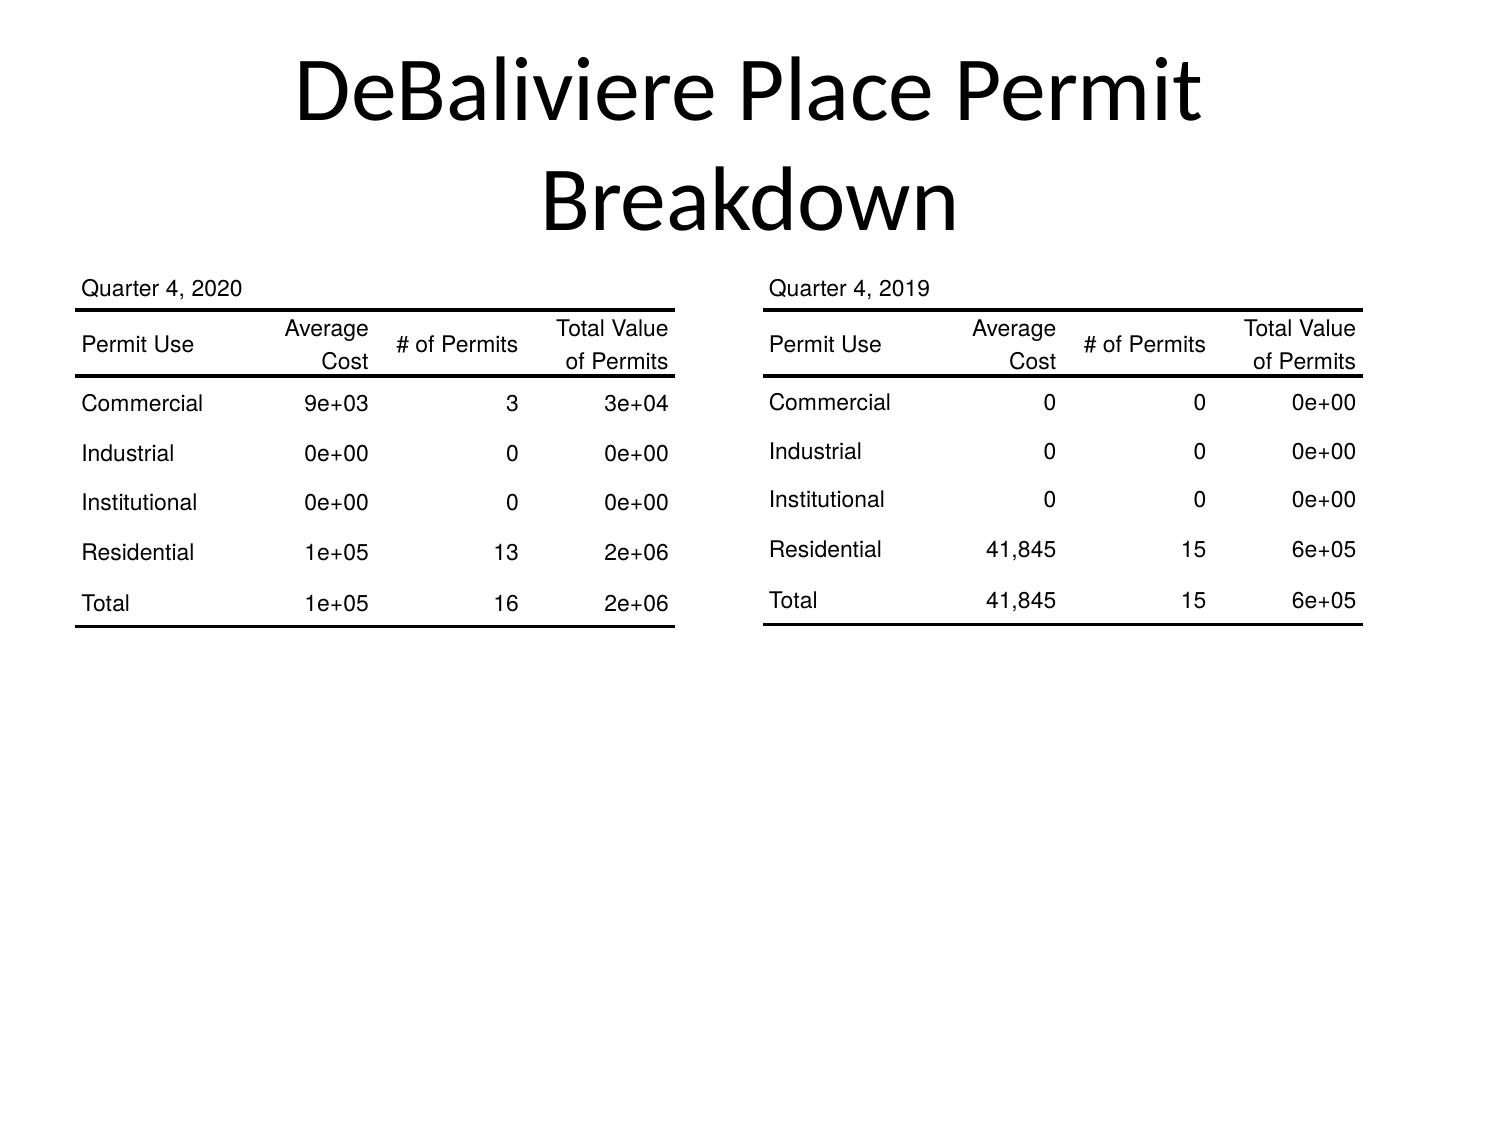

# DeBaliviere Place Permit Breakdown
| Quarter 4, 2020 | Quarter 4, 2020 | Quarter 4, 2020 | Quarter 4, 2020 |
| --- | --- | --- | --- |
| Permit Use | Average Cost | # of Permits | Total Value of Permits |
| Commercial | 9e+03 | 3 | 3e+04 |
| Industrial | 0e+00 | 0 | 0e+00 |
| Institutional | 0e+00 | 0 | 0e+00 |
| Residential | 1e+05 | 13 | 2e+06 |
| Total | 1e+05 | 16 | 2e+06 |
| Quarter 4, 2019 | Quarter 4, 2019 | Quarter 4, 2019 | Quarter 4, 2019 |
| --- | --- | --- | --- |
| Permit Use | Average Cost | # of Permits | Total Value of Permits |
| Commercial | 0 | 0 | 0e+00 |
| Industrial | 0 | 0 | 0e+00 |
| Institutional | 0 | 0 | 0e+00 |
| Residential | 41,845 | 15 | 6e+05 |
| Total | 41,845 | 15 | 6e+05 |